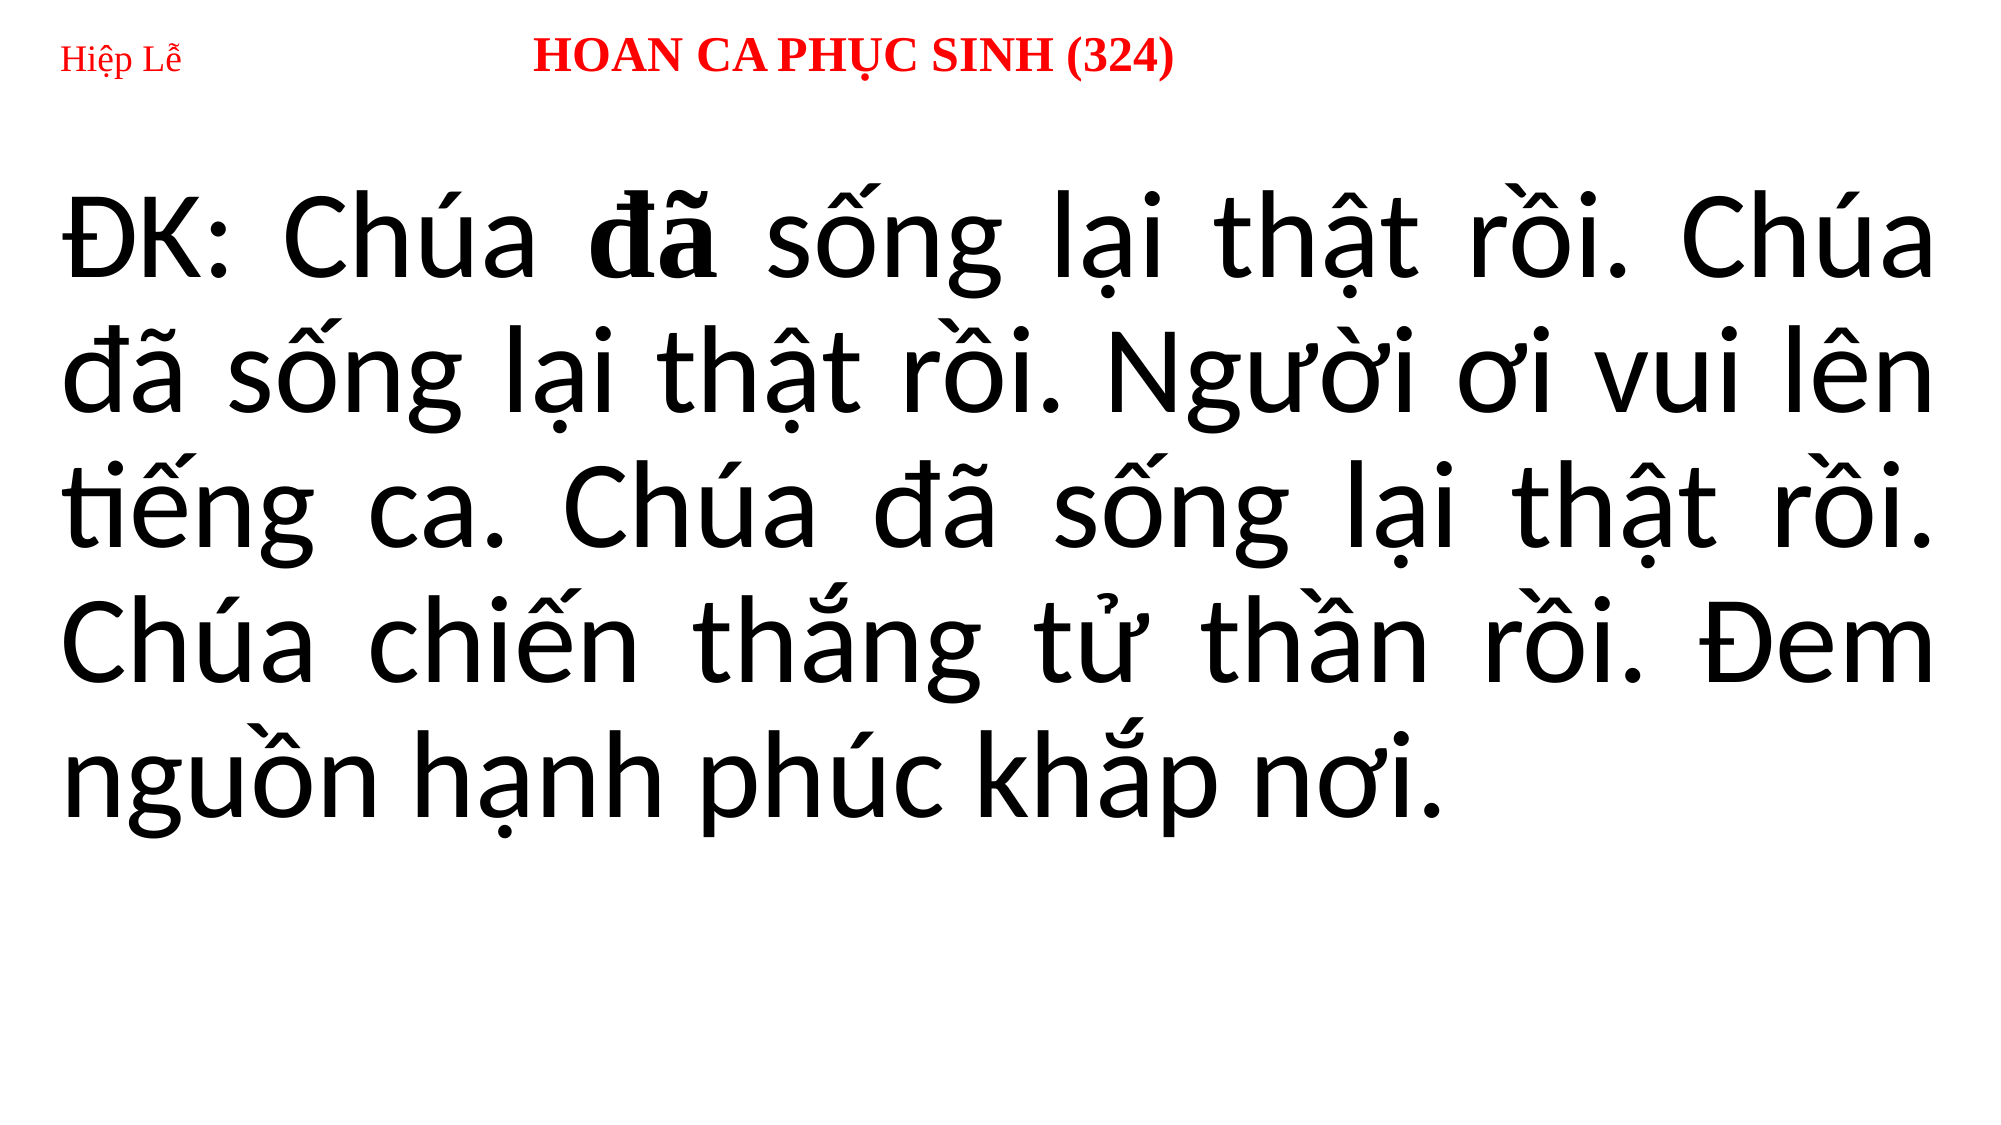

# Hiệp Lễ                                     HOAN CA PHỤC SINH (324)
ĐK: Chúa đã sống lại thật rồi. Chúa đã sống lại thật rồi. Người ơi vui lên tiếng ca. Chúa đã sống lại thật rồi. Chúa chiến thắng tử thần rồi. Đem nguồn hạnh phúc khắp nơi.